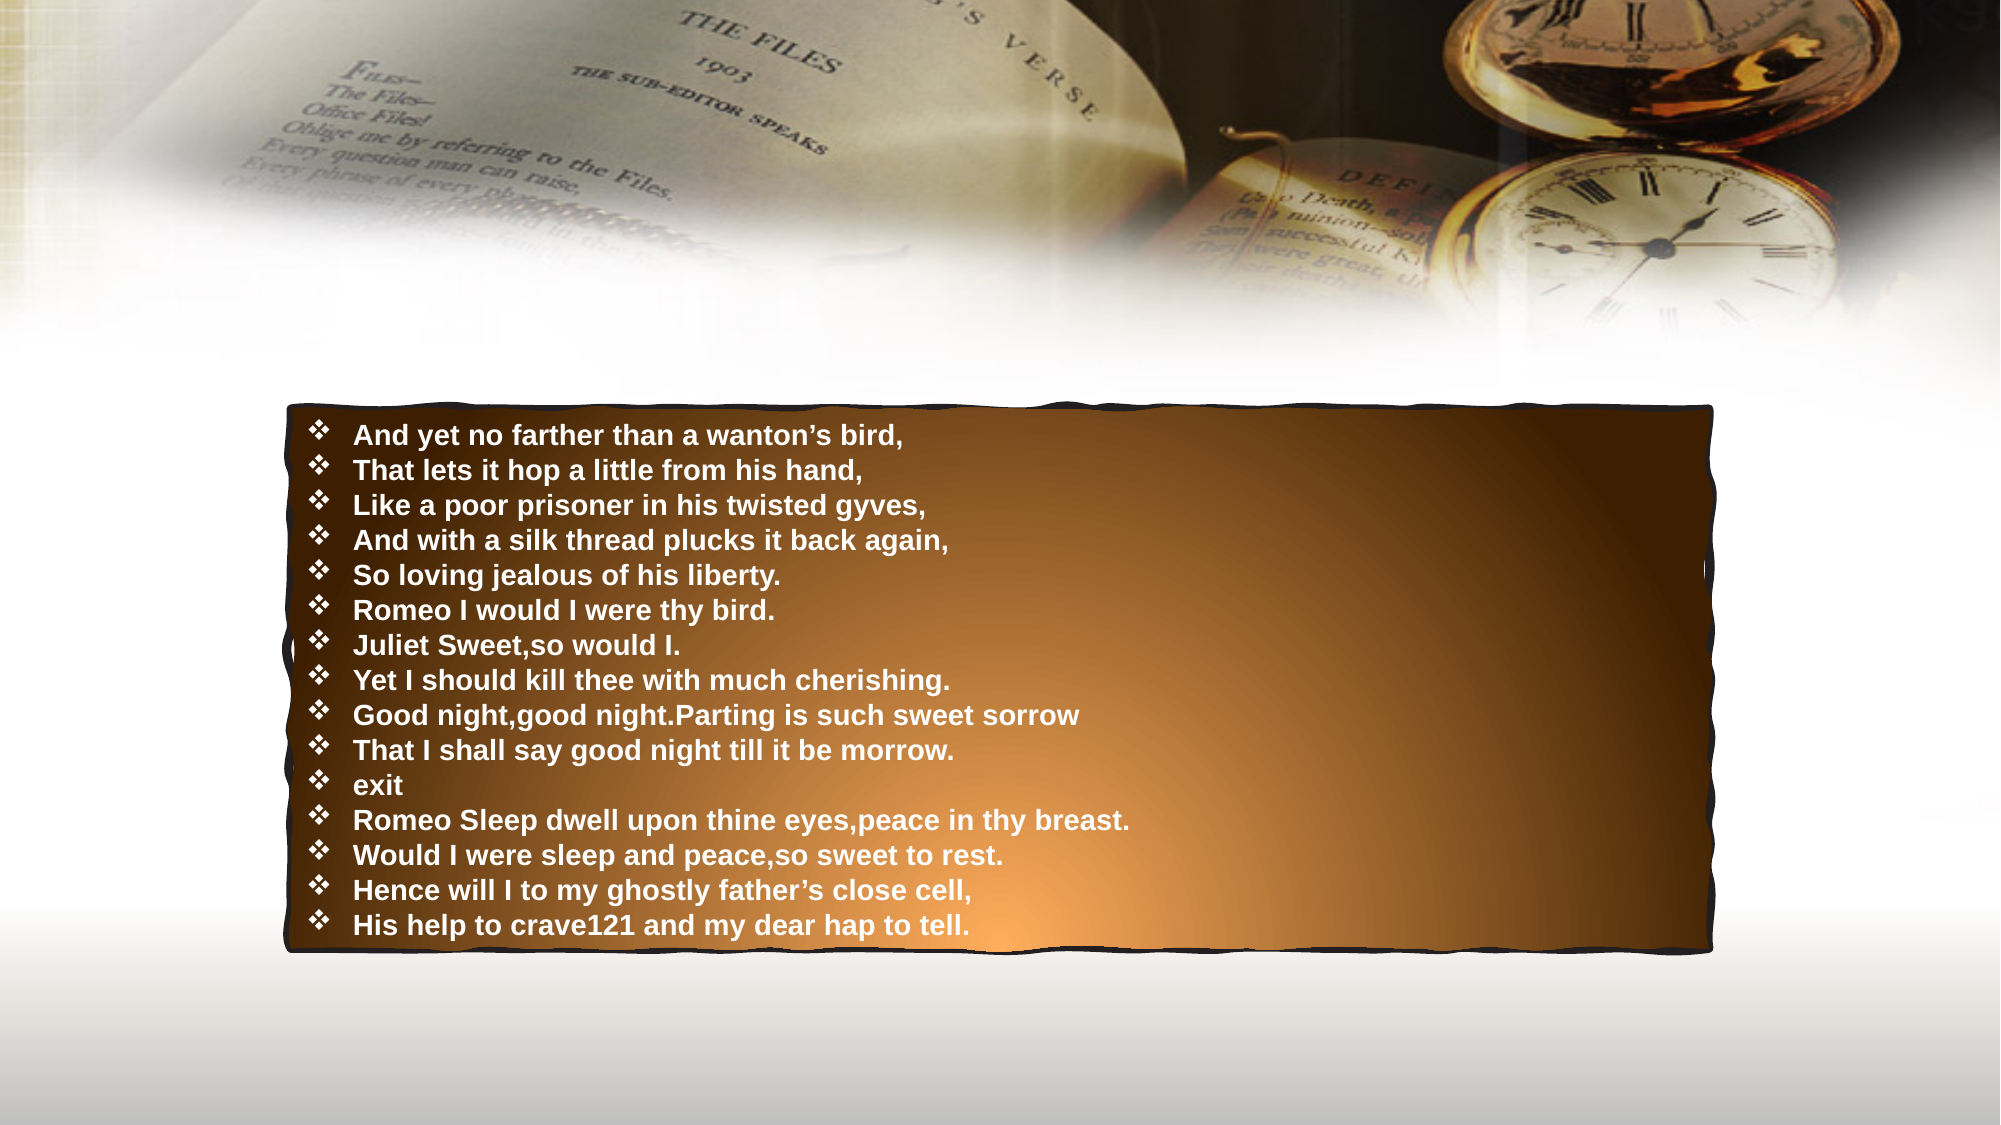

And yet no farther than a wanton’s bird,
That lets it hop a little from his hand,
Like a poor prisoner in his twisted gyves,
And with a silk thread plucks it back again,
So loving jealous of his liberty.
Romeo I would I were thy bird.
Juliet Sweet,so would I.
Yet I should kill thee with much cherishing.
Good night,good night.Parting is such sweet sorrow
That I shall say good night till it be morrow.
exit
Romeo Sleep dwell upon thine eyes,peace in thy breast.
Would I were sleep and peace,so sweet to rest.
Hence will I to my ghostly father’s close cell,
His help to crave121 and my dear hap to tell.